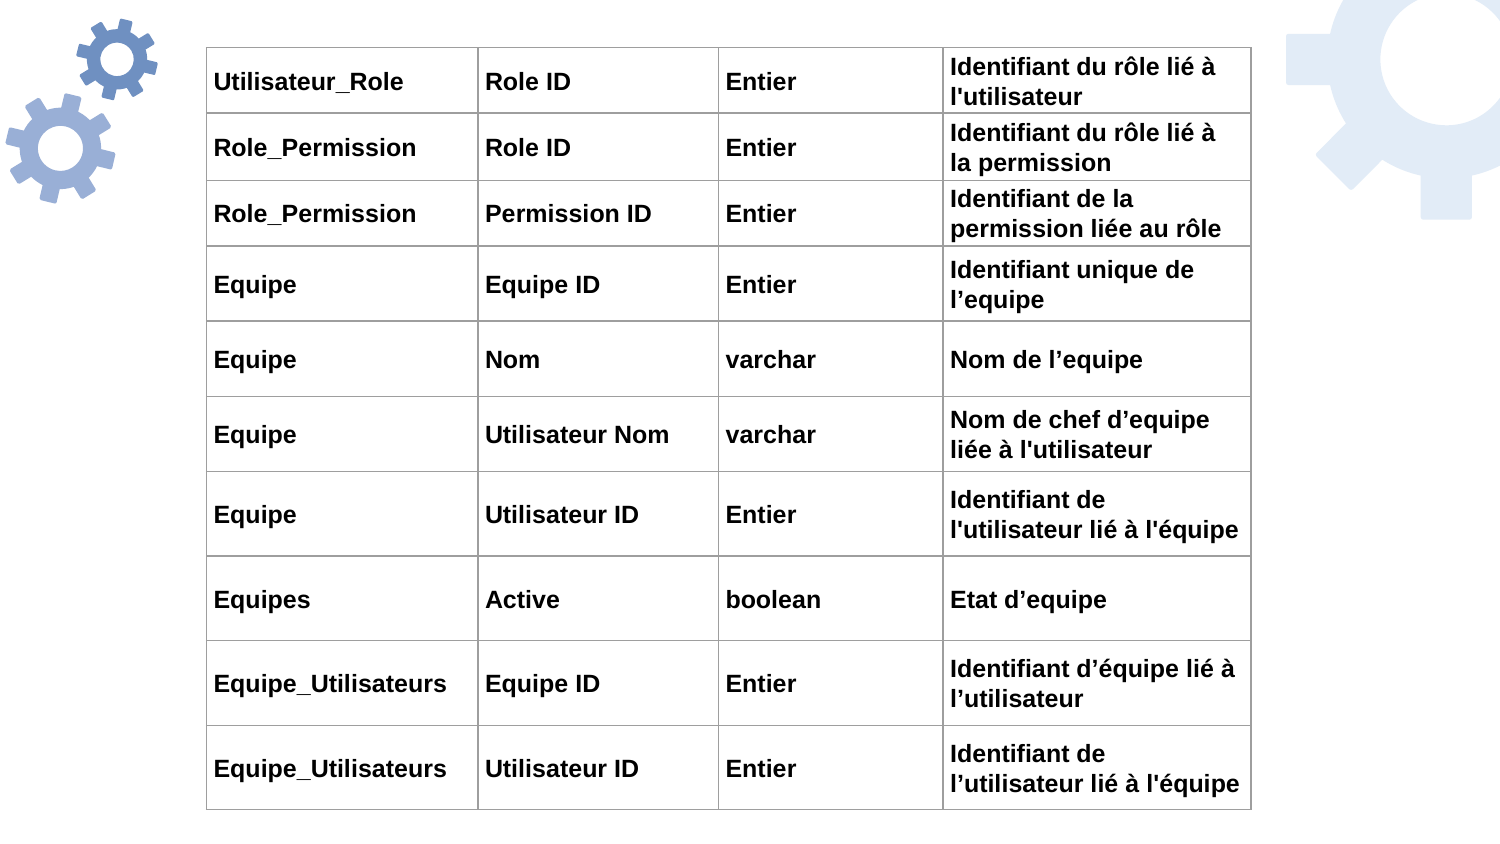

| Utilisateur\_Role | Role ID | Entier | Identifiant du rôle lié à l'utilisateur |
| --- | --- | --- | --- |
| Role\_Permission | Role ID | Entier | Identifiant du rôle lié à la permission |
| Role\_Permission | Permission ID | Entier | Identifiant de la permission liée au rôle |
| Equipe | Equipe ID | Entier | Identifiant unique de l’equipe |
| Equipe | Nom | varchar | Nom de l’equipe |
| Equipe | Utilisateur Nom | varchar | Nom de chef d’equipe liée à l'utilisateur |
| Equipe | Utilisateur ID | Entier | Identifiant de l'utilisateur lié à l'équipe |
| Equipes | Active | boolean | Etat d’equipe |
| Equipe\_Utilisateurs | Equipe ID | Entier | Identifiant d’équipe lié à l’utilisateur |
| Equipe\_Utilisateurs | Utilisateur ID | Entier | Identifiant de l’utilisateur lié à l'équipe |